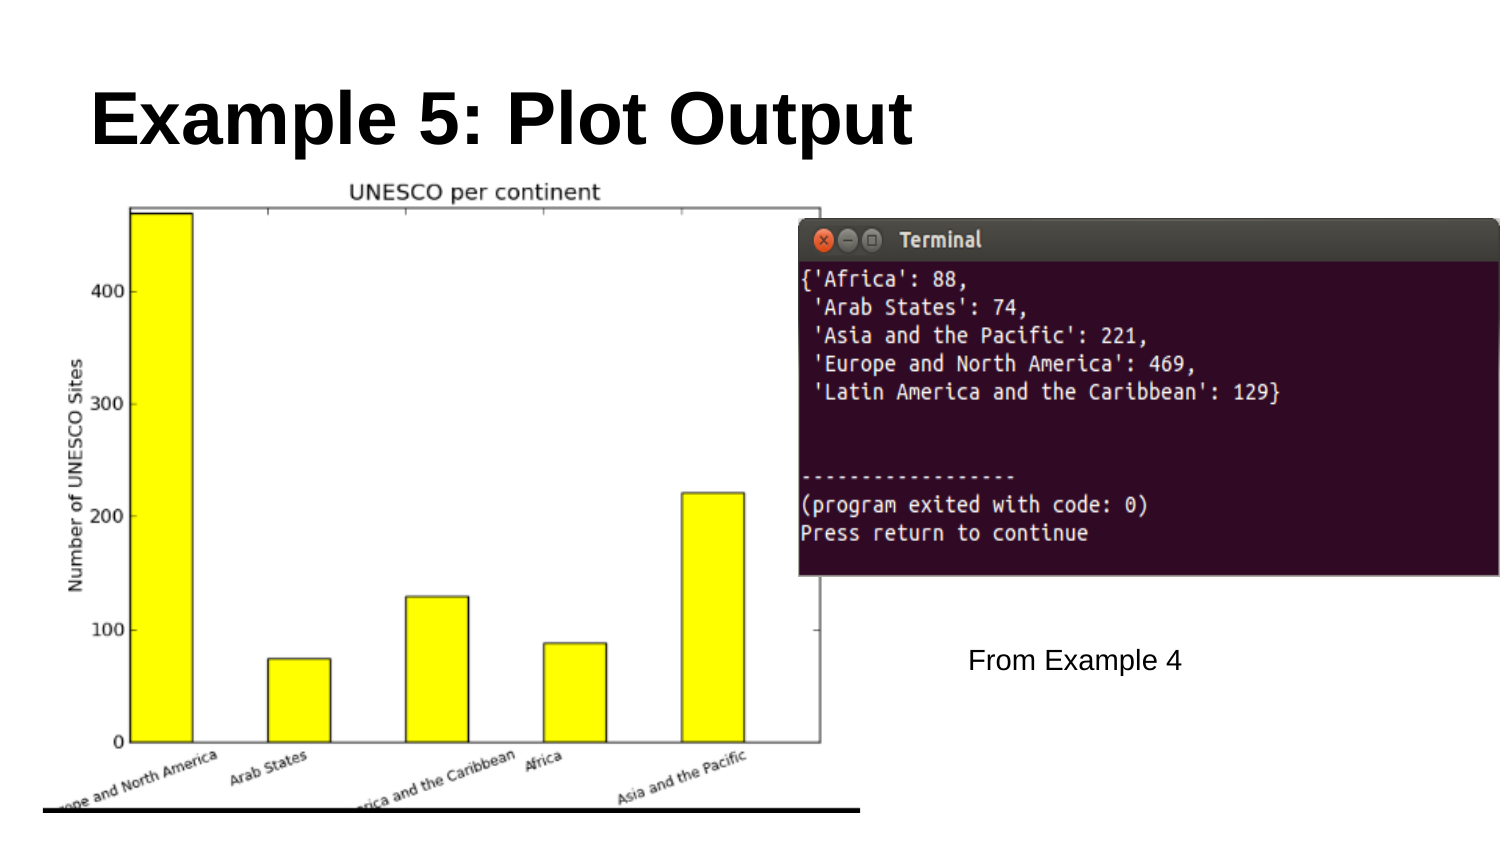

# Example 5: Plot Output

From Example 4